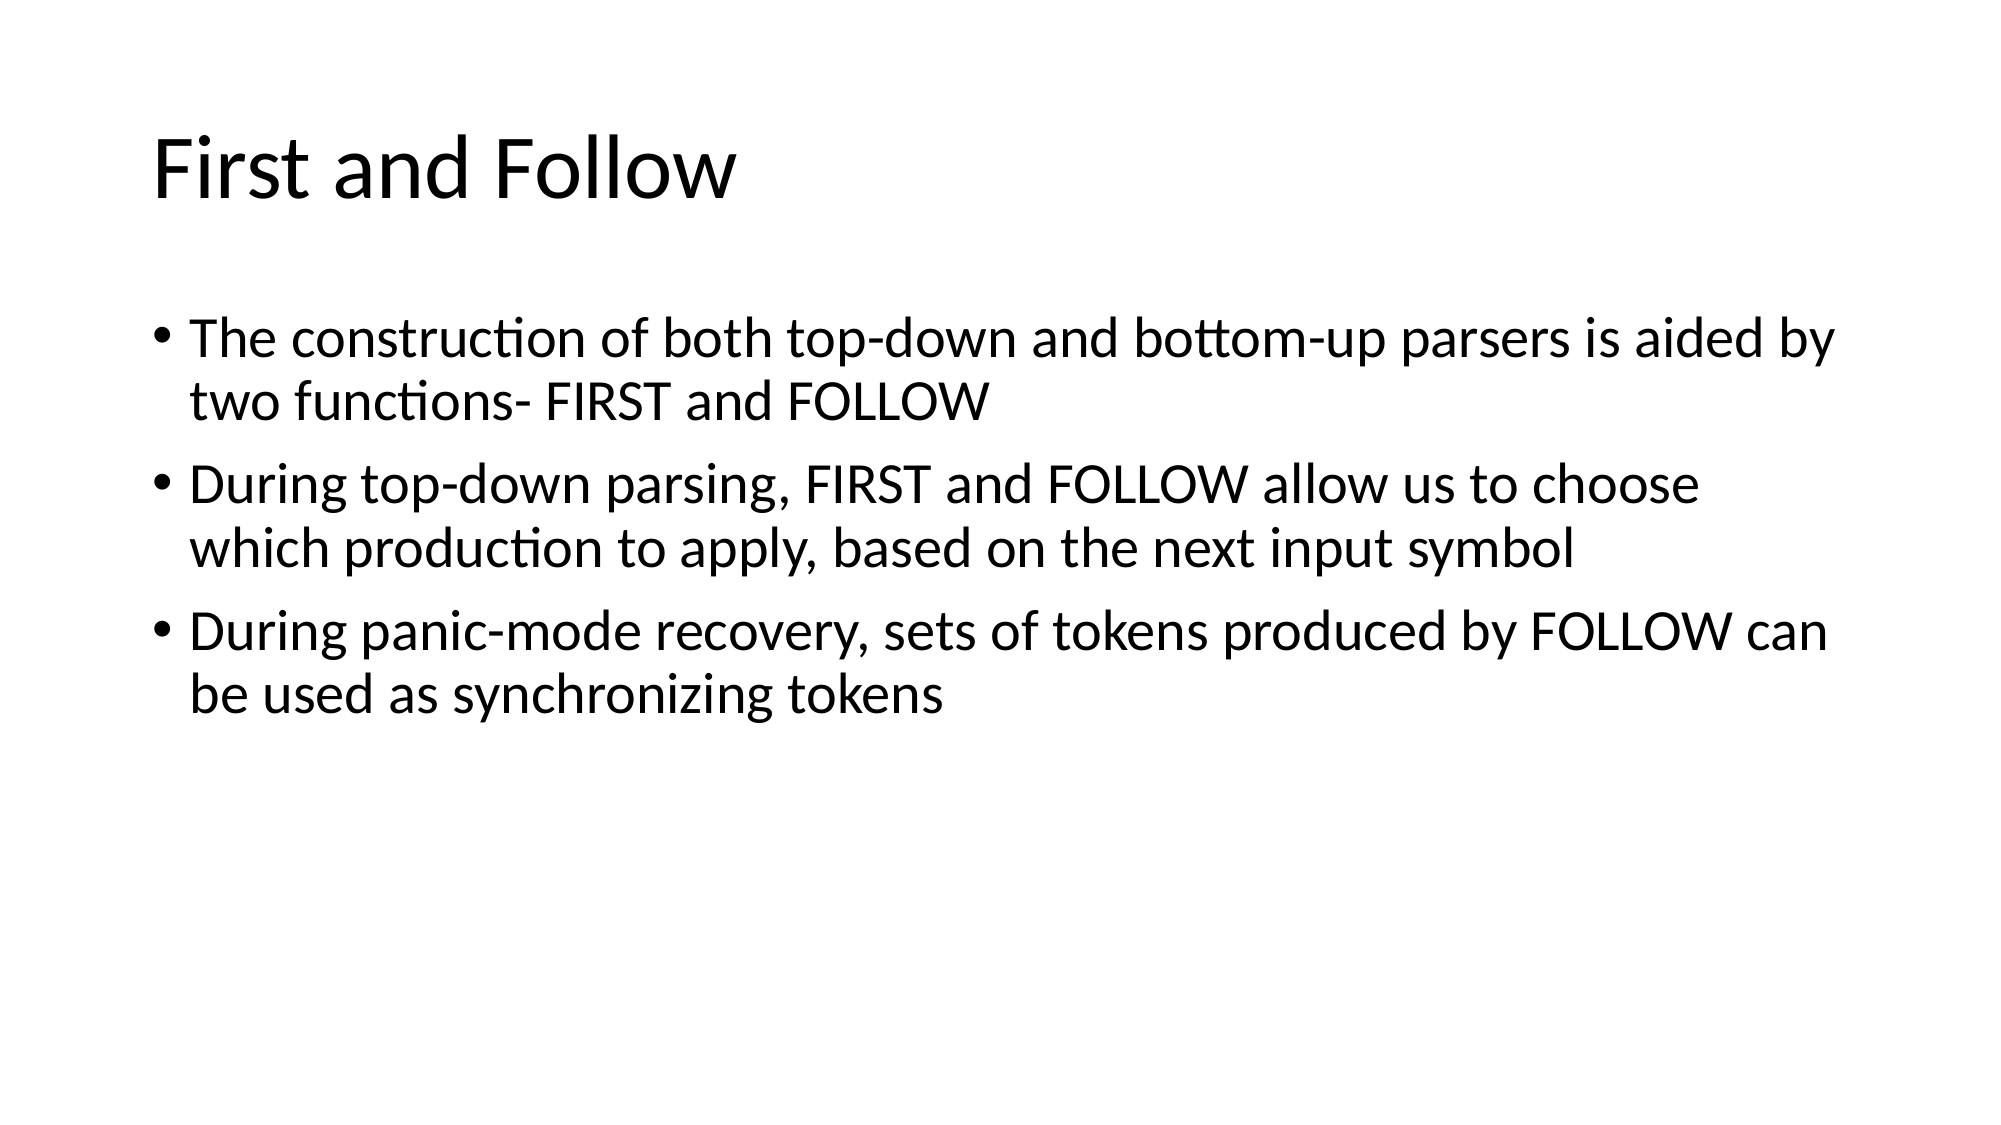

# First and Follow
The construction of both top-down and bottom-up parsers is aided by two functions- FIRST and FOLLOW
During top-down parsing, FIRST and FOLLOW allow us to choose which production to apply, based on the next input symbol
During panic-mode recovery, sets of tokens produced by FOLLOW can be used as synchronizing tokens